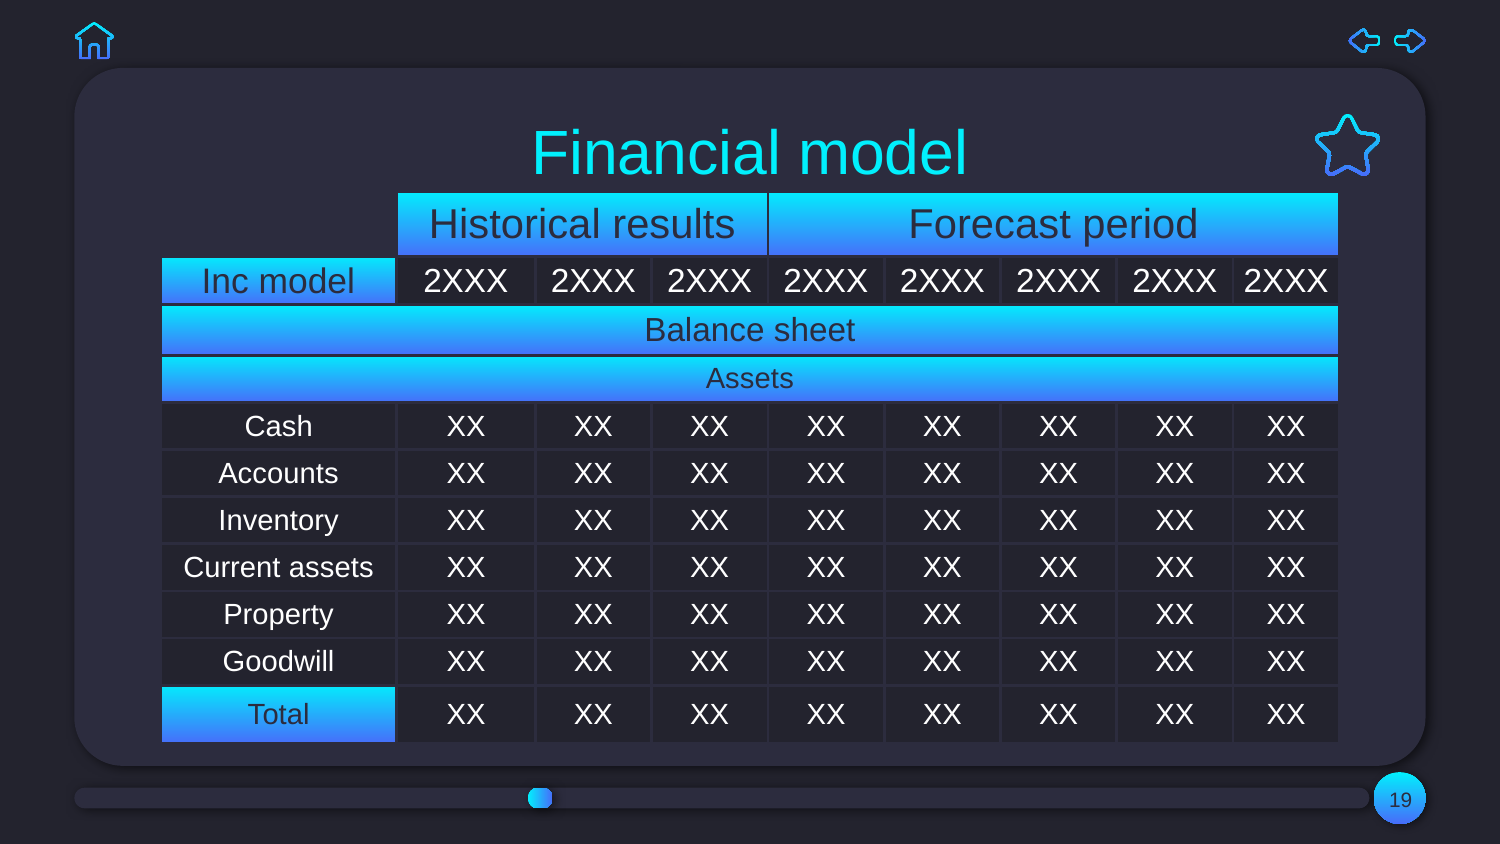

# Financial model

|  | Historical results |  |  | Forecast period |  |  |  |  |
| --- | --- | --- | --- | --- | --- | --- | --- | --- |
| Inc model | 2XXX | 2XXX | 2XXX | 2XXX | 2XXX | 2XXX | 2XXX | 2XXX |
| Balance sheet |  |  |  |  |  |  |  |  |
| Assets |  |  |  |  |  |  |  |  |
| Cash | XX | XX | XX | XX | XX | XX | XX | XX |
| Accounts | XX | XX | XX | XX | XX | XX | XX | XX |
| Inventory | XX | XX | XX | XX | XX | XX | XX | XX |
| Current assets | XX | XX | XX | XX | XX | XX | XX | XX |
| Property | XX | XX | XX | XX | XX | XX | XX | XX |
| Goodwill | XX | XX | XX | XX | XX | XX | XX | XX |
| Total | XX | XX | XX | XX | XX | XX | XX | XX |